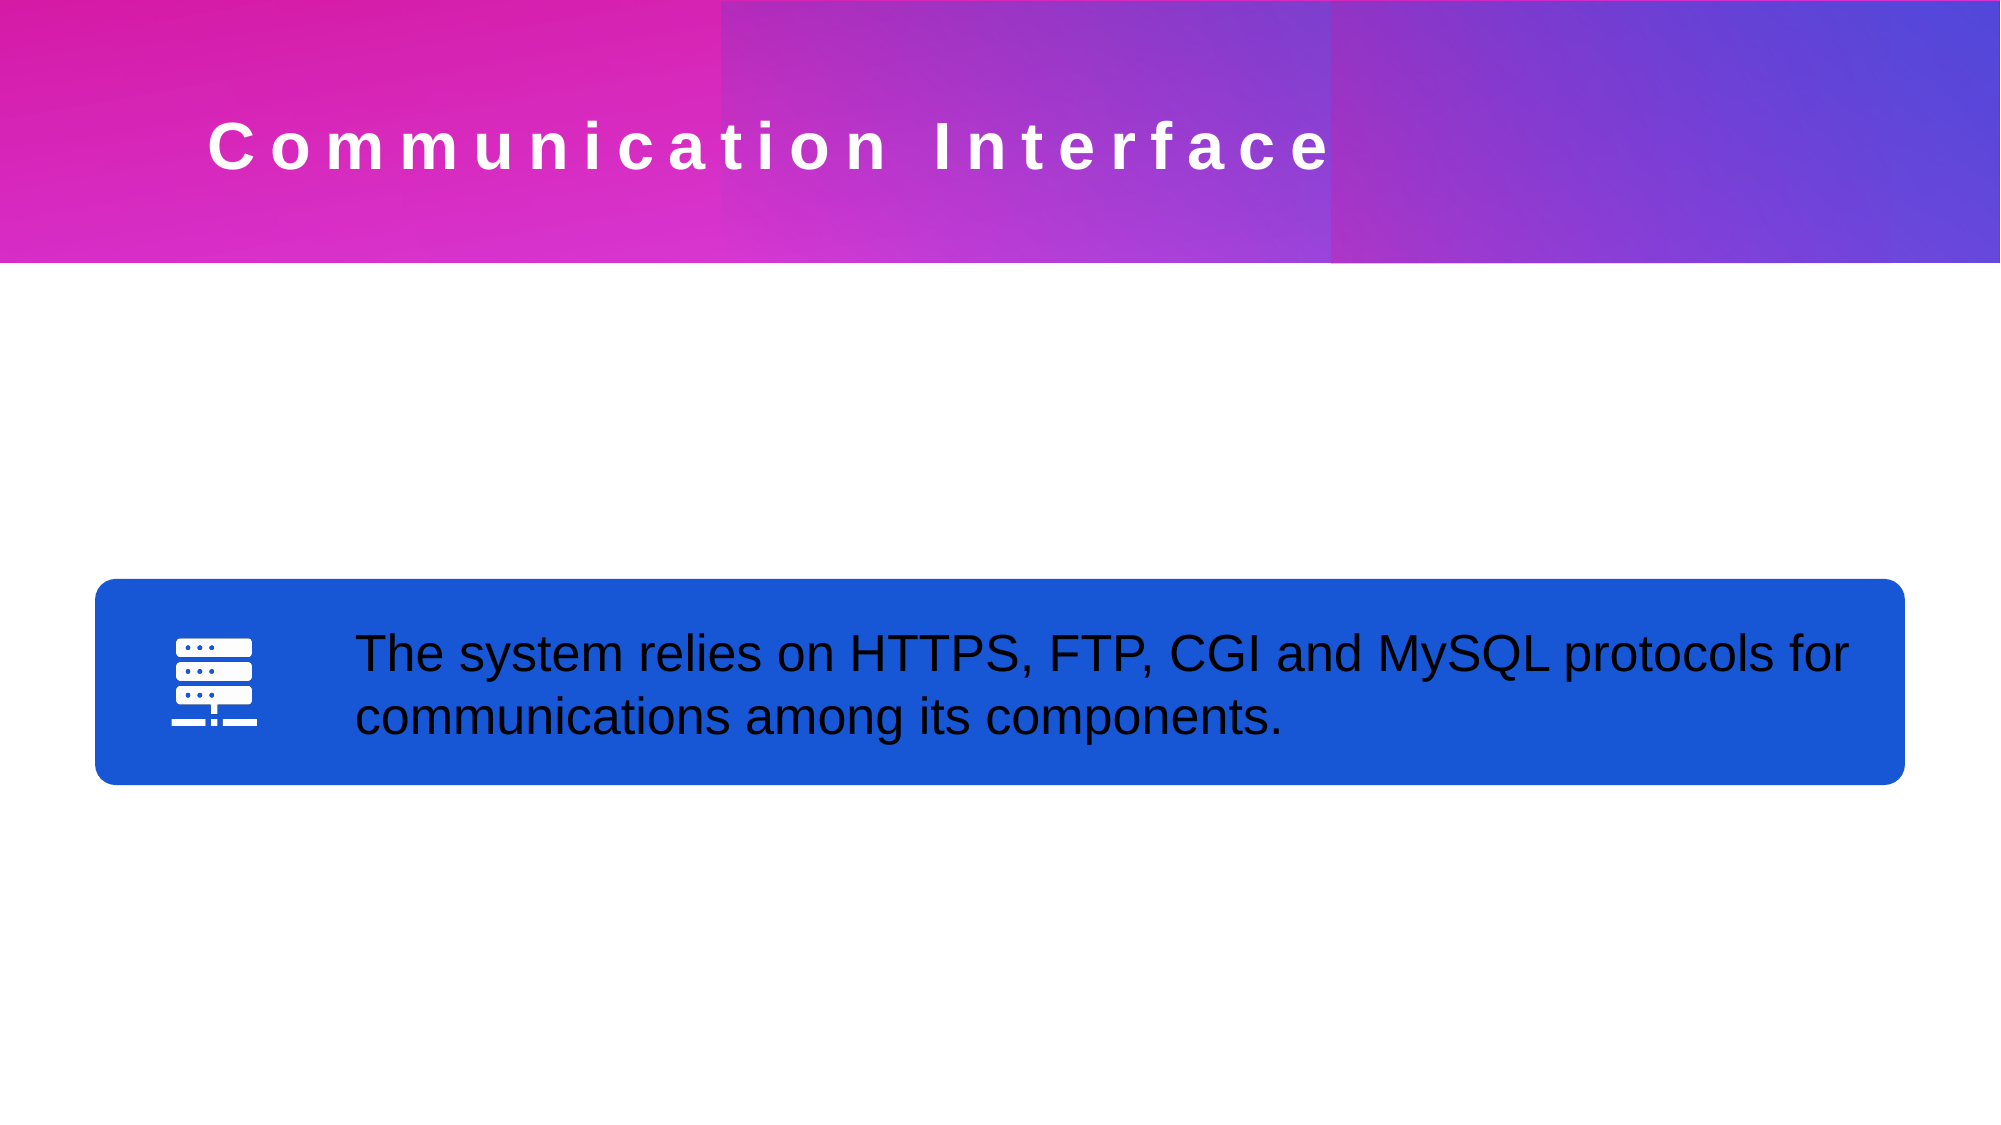

# Communication Interface
The system relies on HTTPS, FTP, CGI and MySQL protocols for communications among its components.